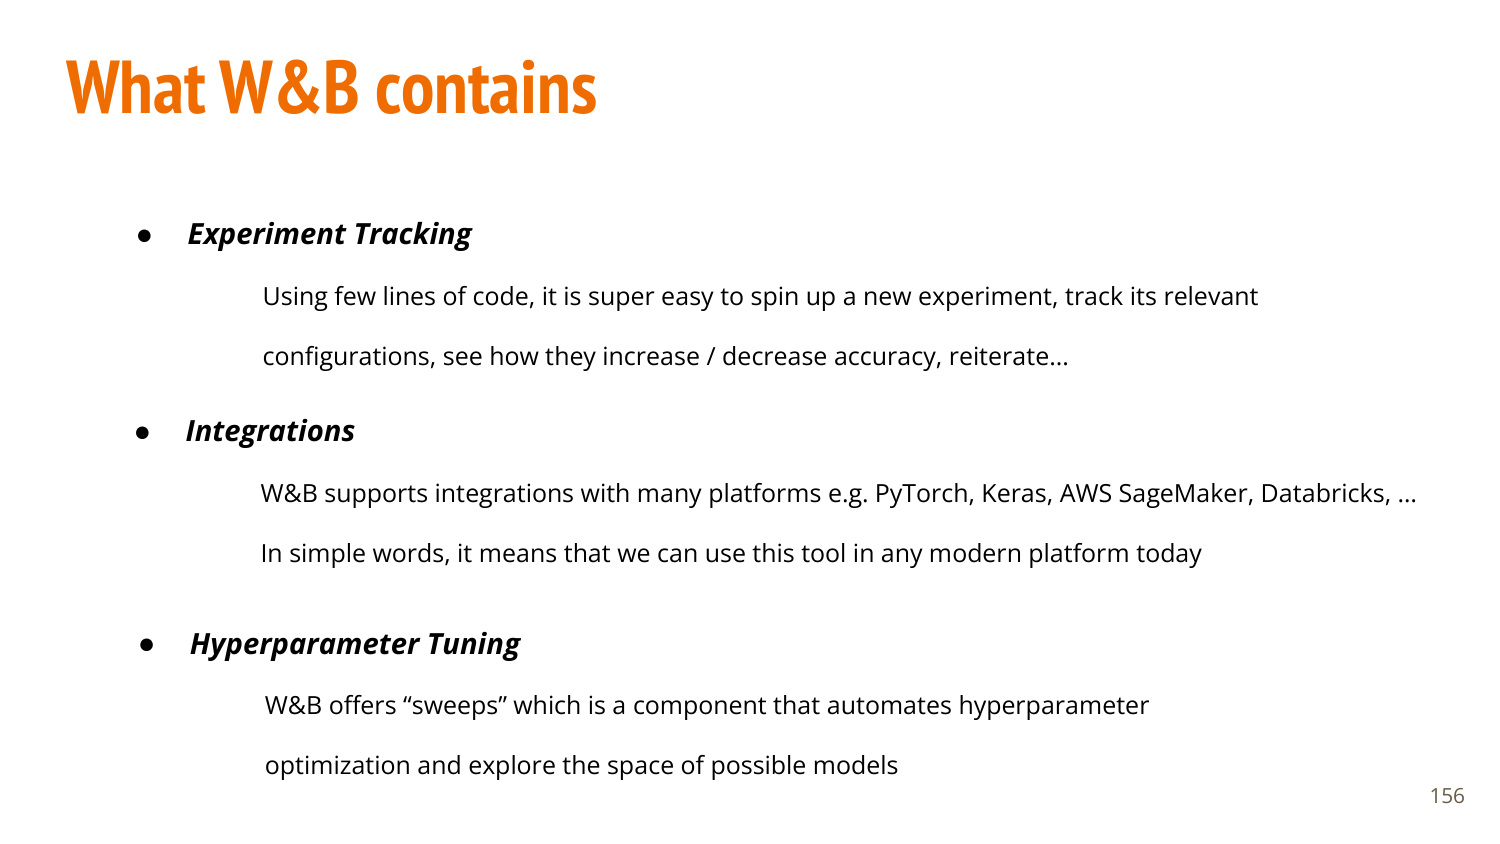

# What W&B contains
Experiment Tracking
Using few lines of code, it is super easy to spin up a new experiment, track its relevant configurations, see how they increase / decrease accuracy, reiterate...
Integrations
W&B supports integrations with many platforms e.g. PyTorch, Keras, AWS SageMaker, Databricks, …
In simple words, it means that we can use this tool in any modern platform today
Hyperparameter Tuning
W&B offers “sweeps” which is a component that automates hyperparameter
optimization and explore the space of possible models
156